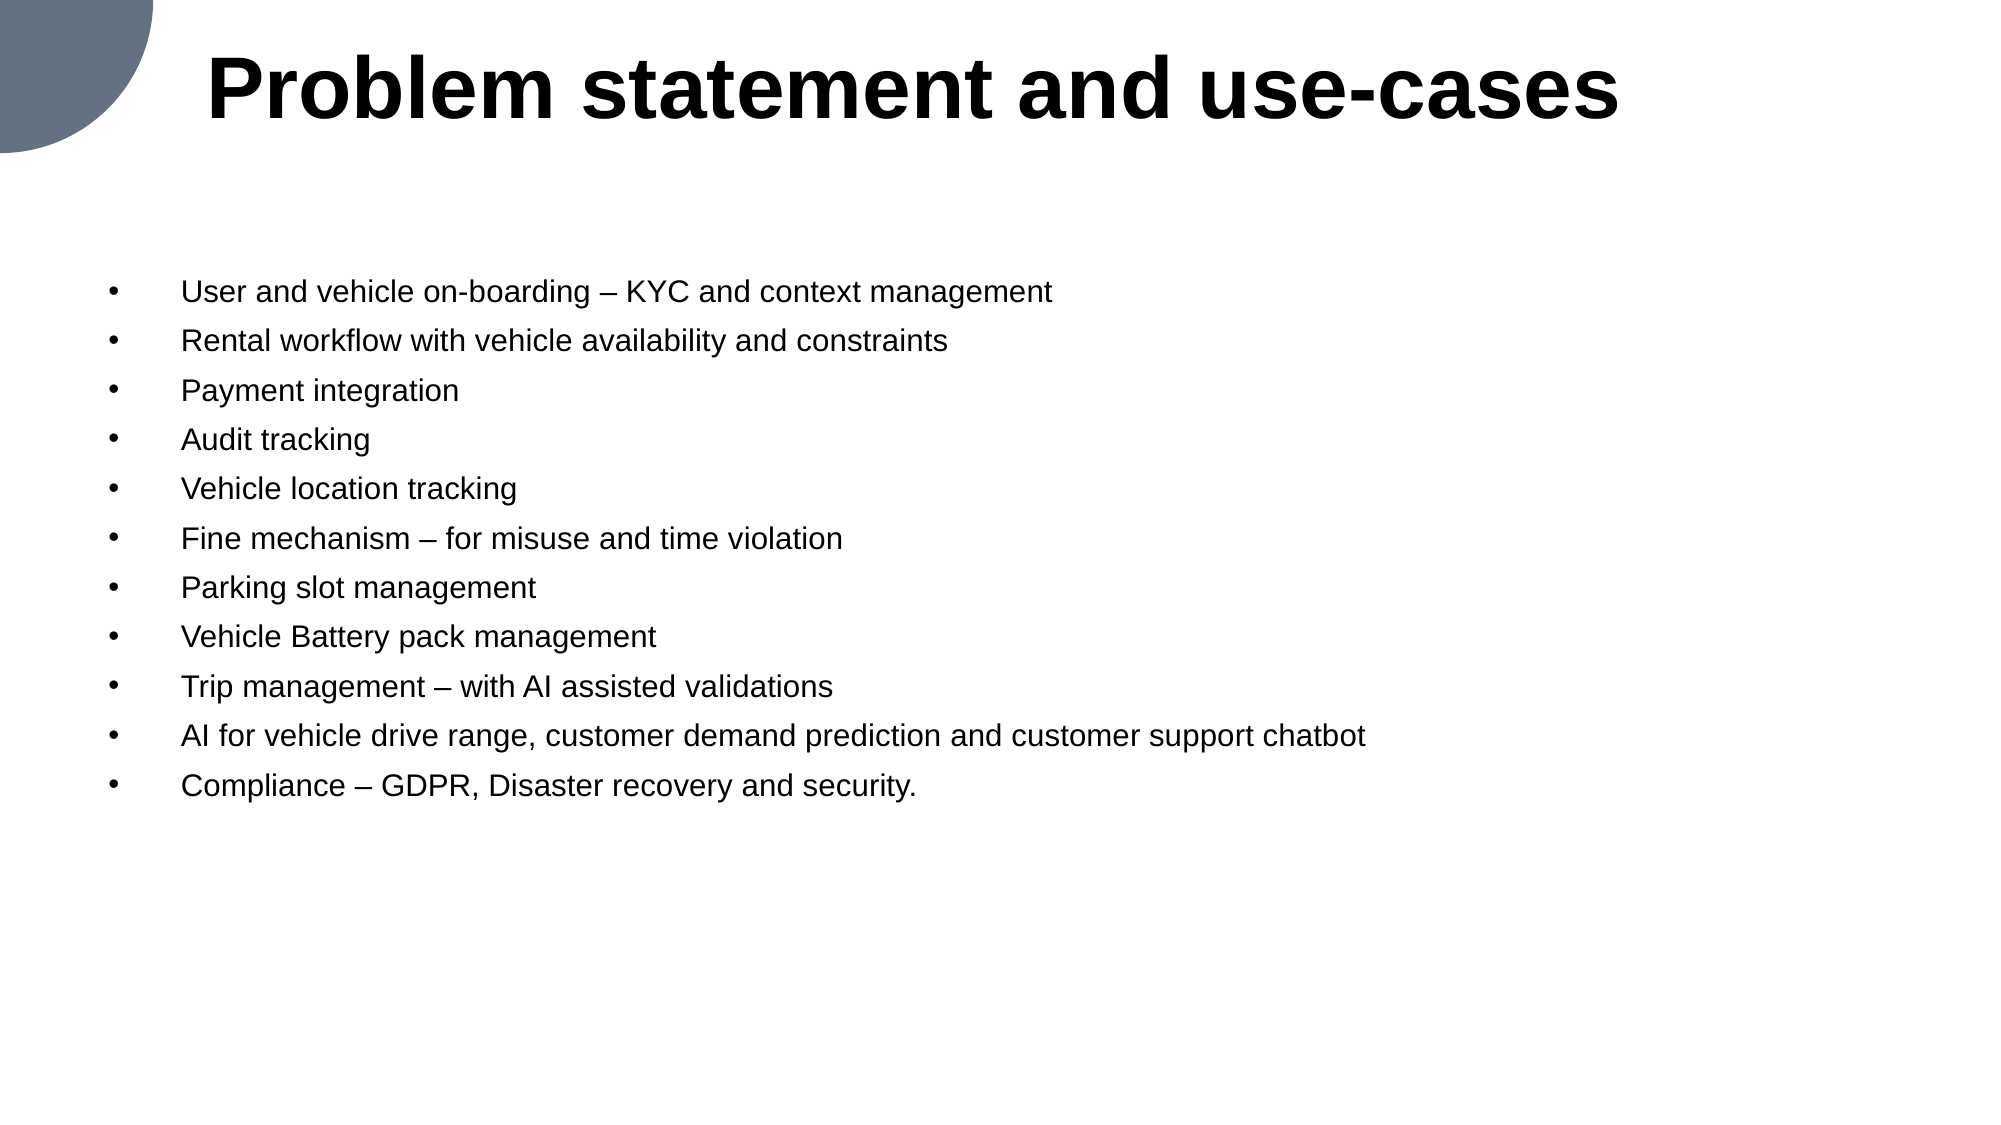

# Problem statement and use-cases
User and vehicle on-boarding – KYC and context management
Rental workflow with vehicle availability and constraints
Payment integration
Audit tracking
Vehicle location tracking
Fine mechanism – for misuse and time violation
Parking slot management
Vehicle Battery pack management
Trip management – with AI assisted validations
AI for vehicle drive range, customer demand prediction and customer support chatbot
Compliance – GDPR, Disaster recovery and security.